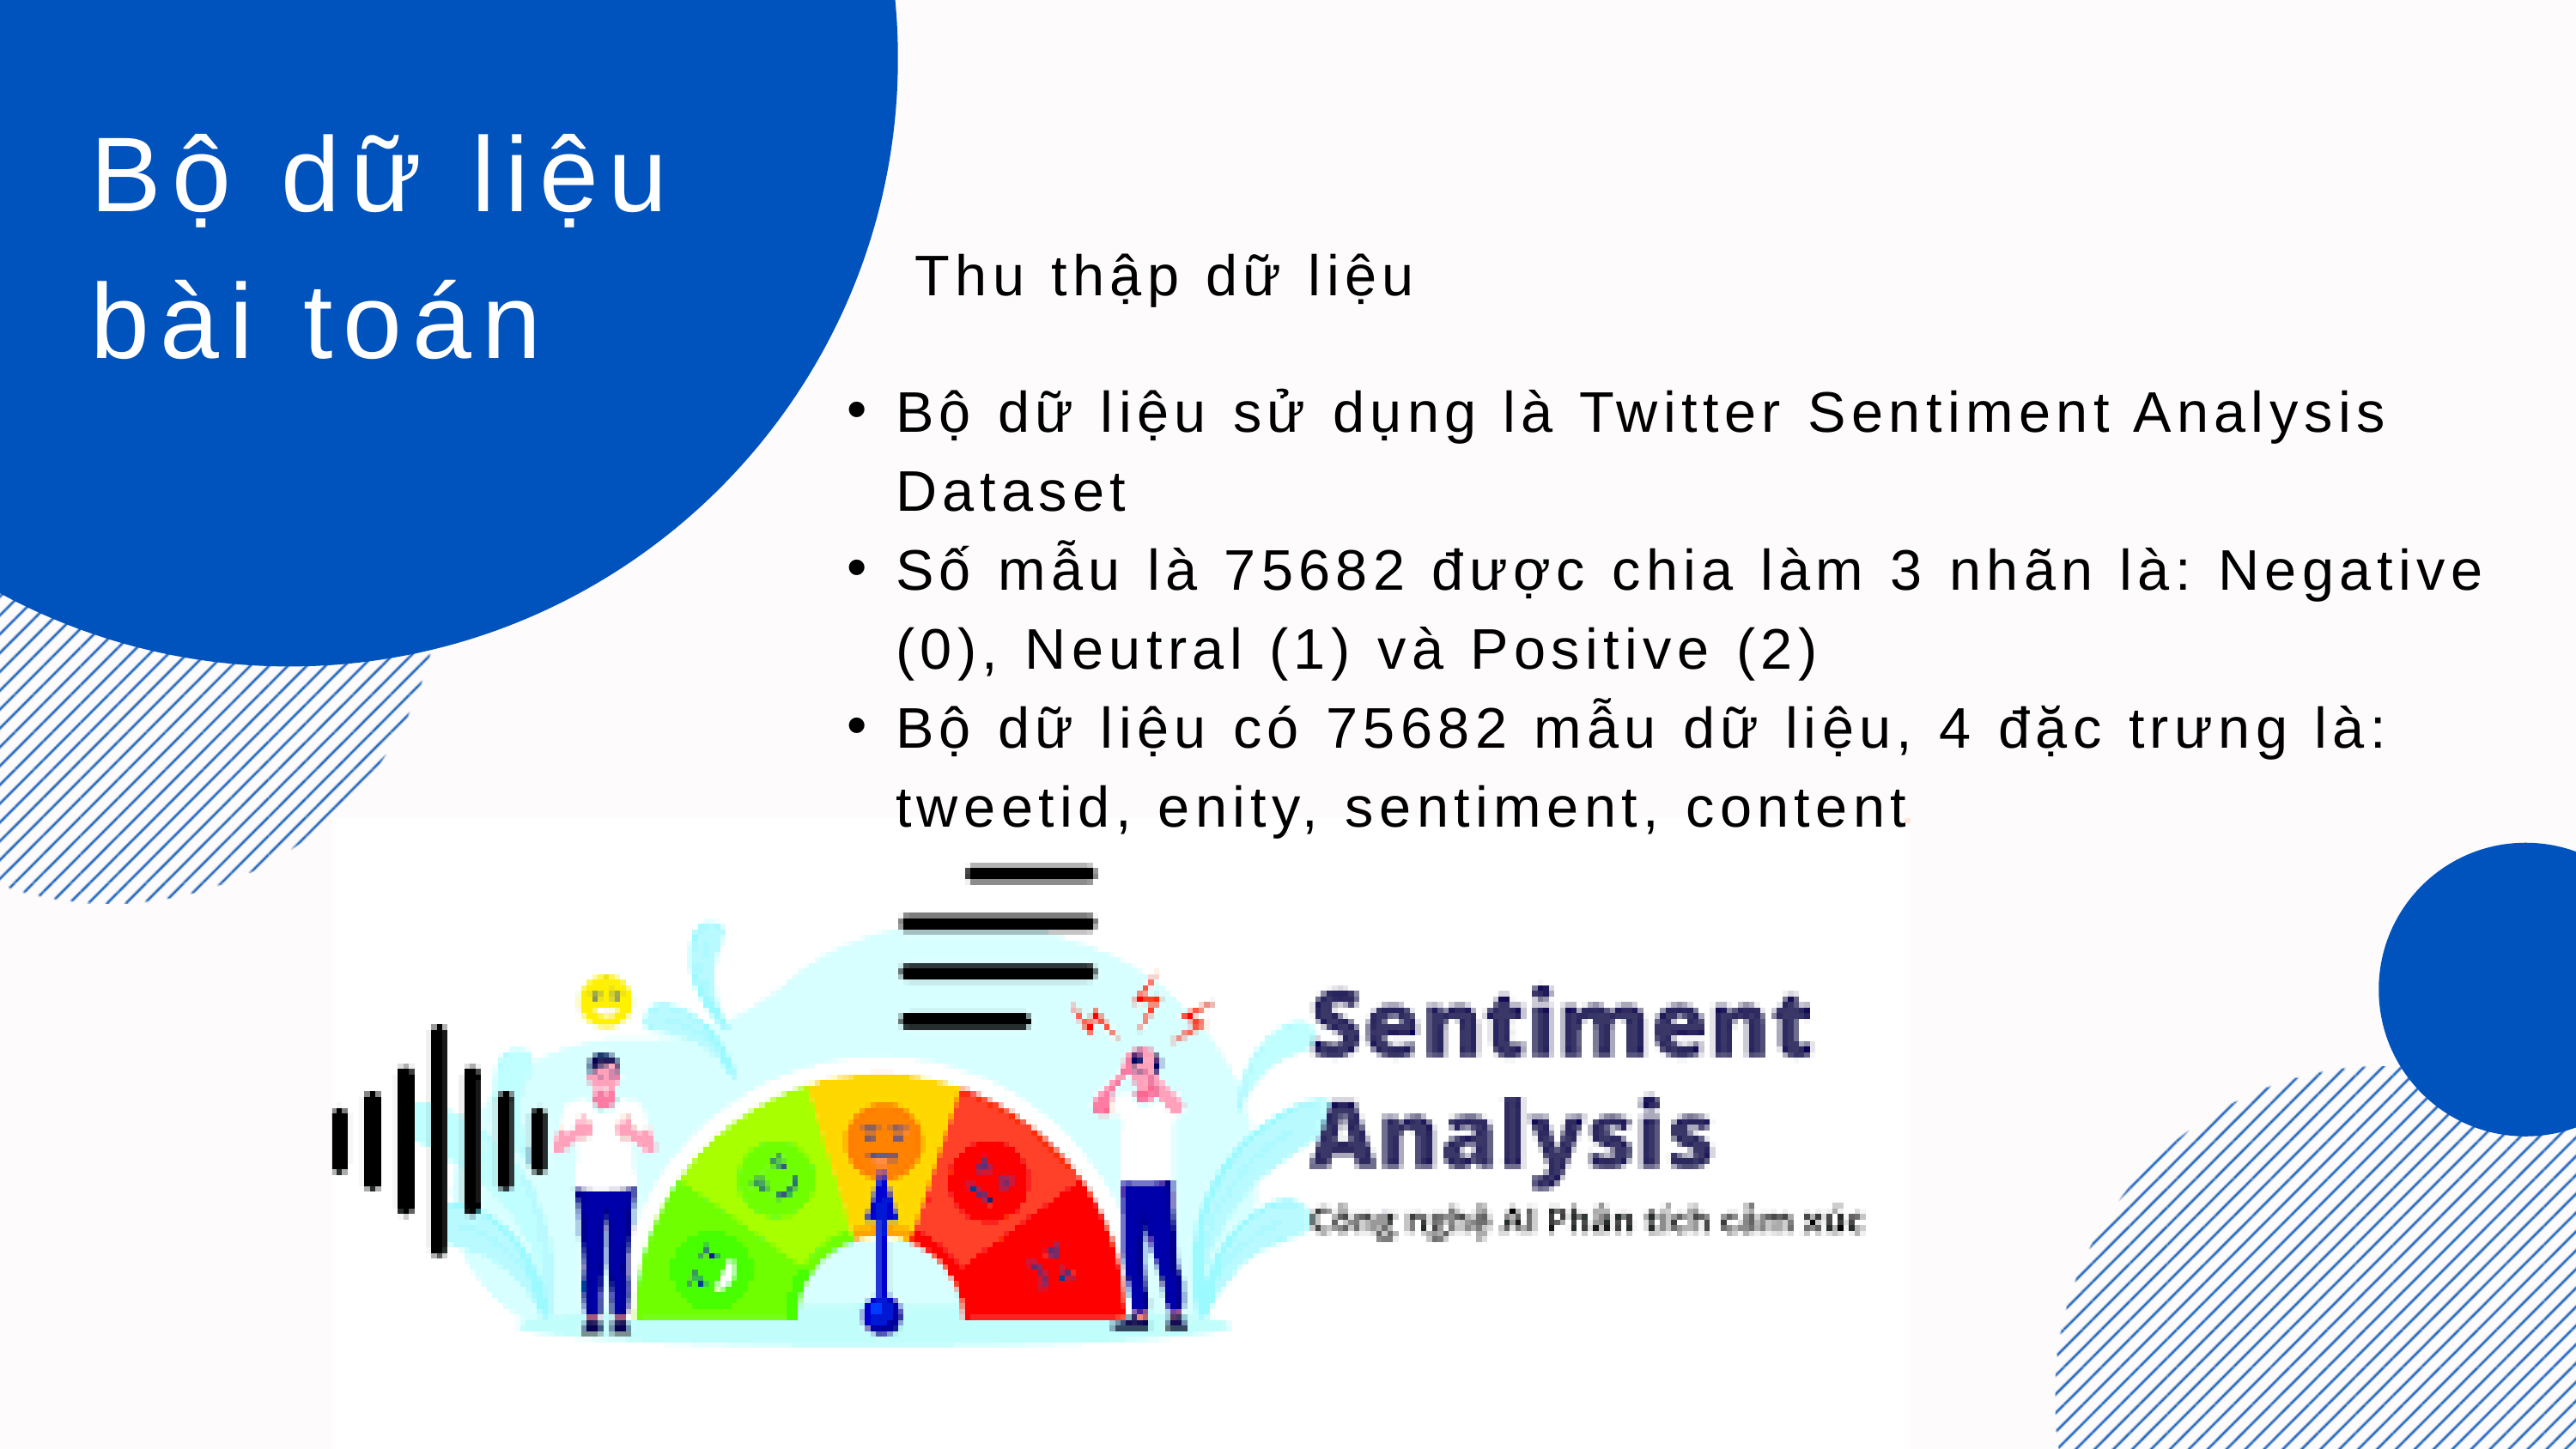

Bộ dữ liệu bài toán
Thu thập dữ liệu

Bộ dữ liệu sử dụng là Twitter Sentiment Analysis Dataset
Số mẫu là 75682 được chia làm 3 nhãn là: Negative (0), Neutral (1) và Positive (2)
Bộ dữ liệu có 75682 mẫu dữ liệu, 4 đặc trưng là: tweetid, enity, sentiment, content